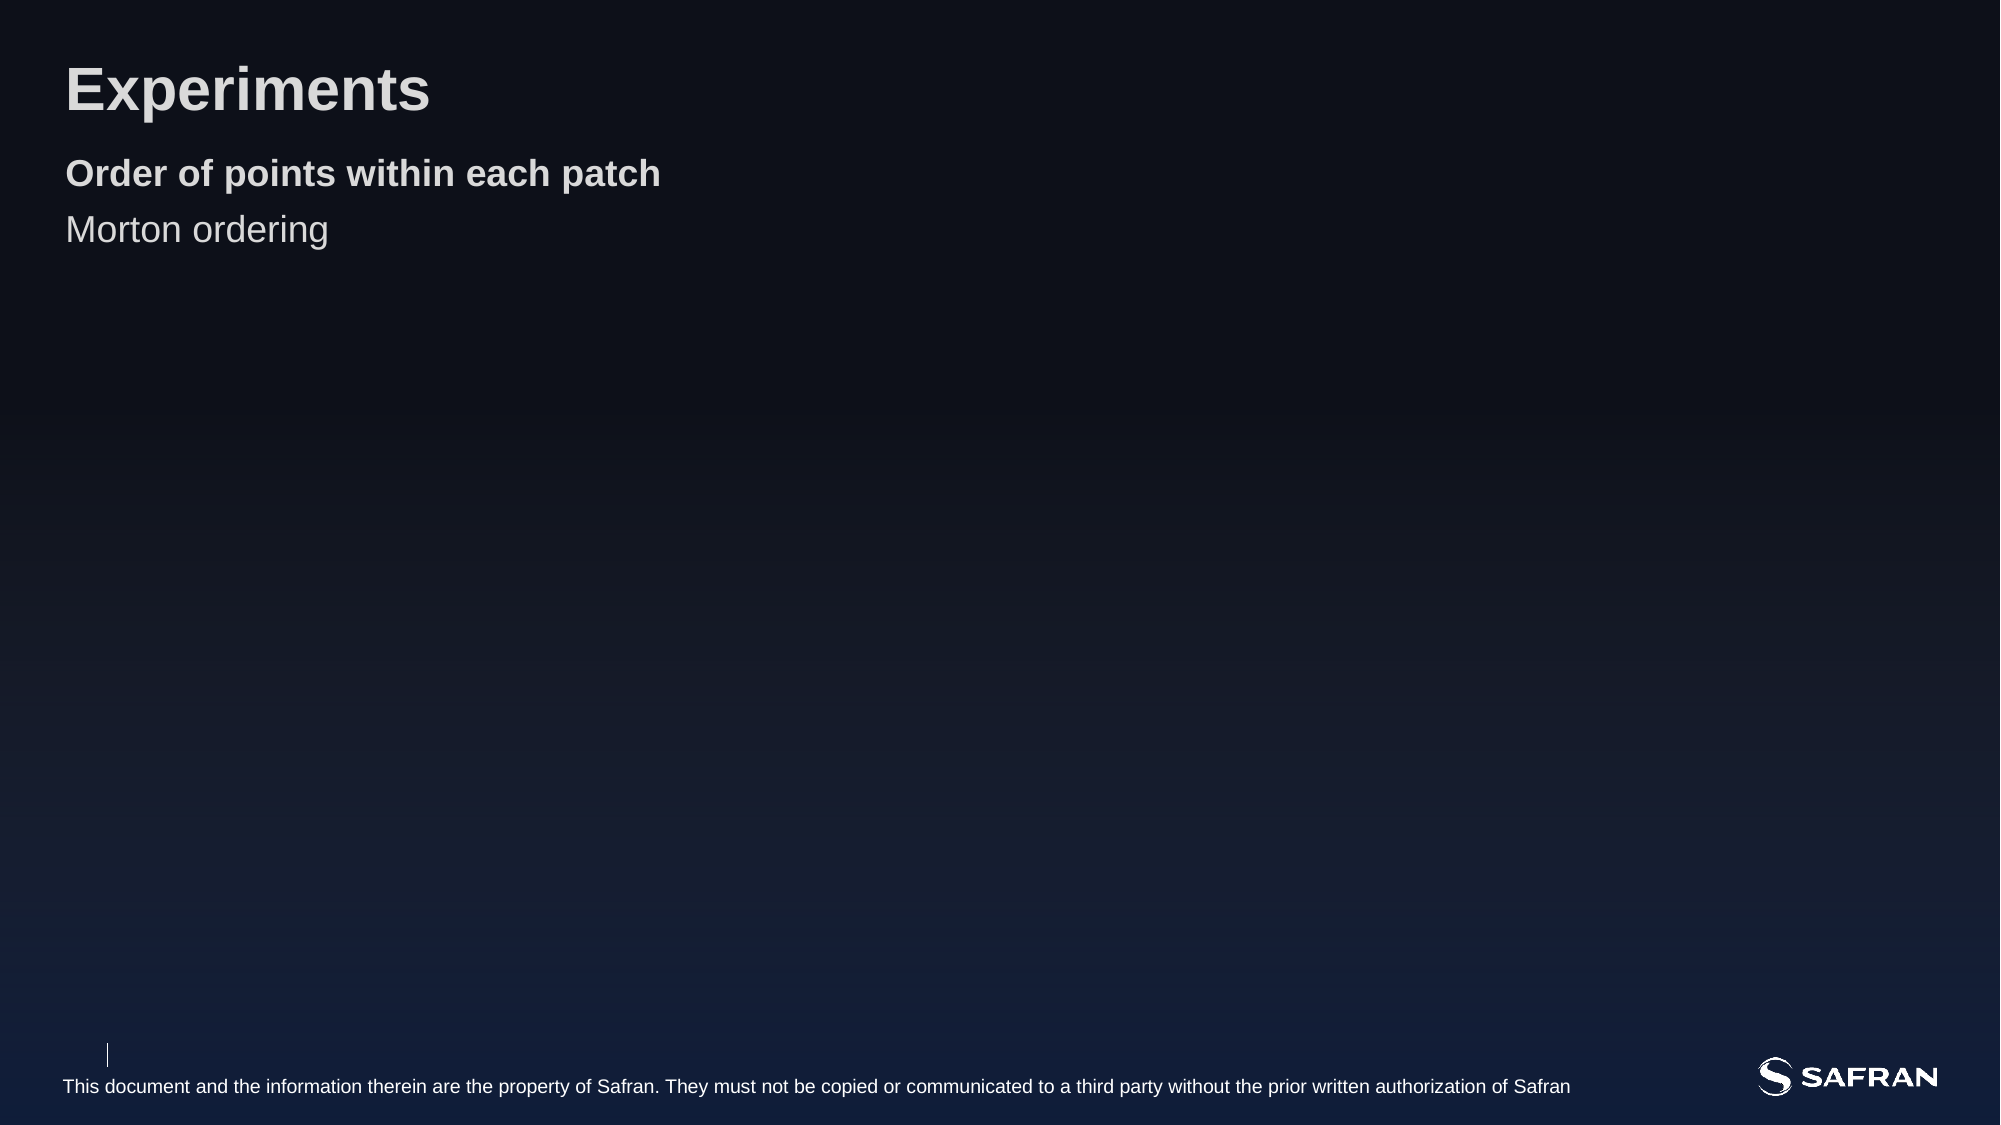

Experiments
Order of points within each patch
Morton ordering